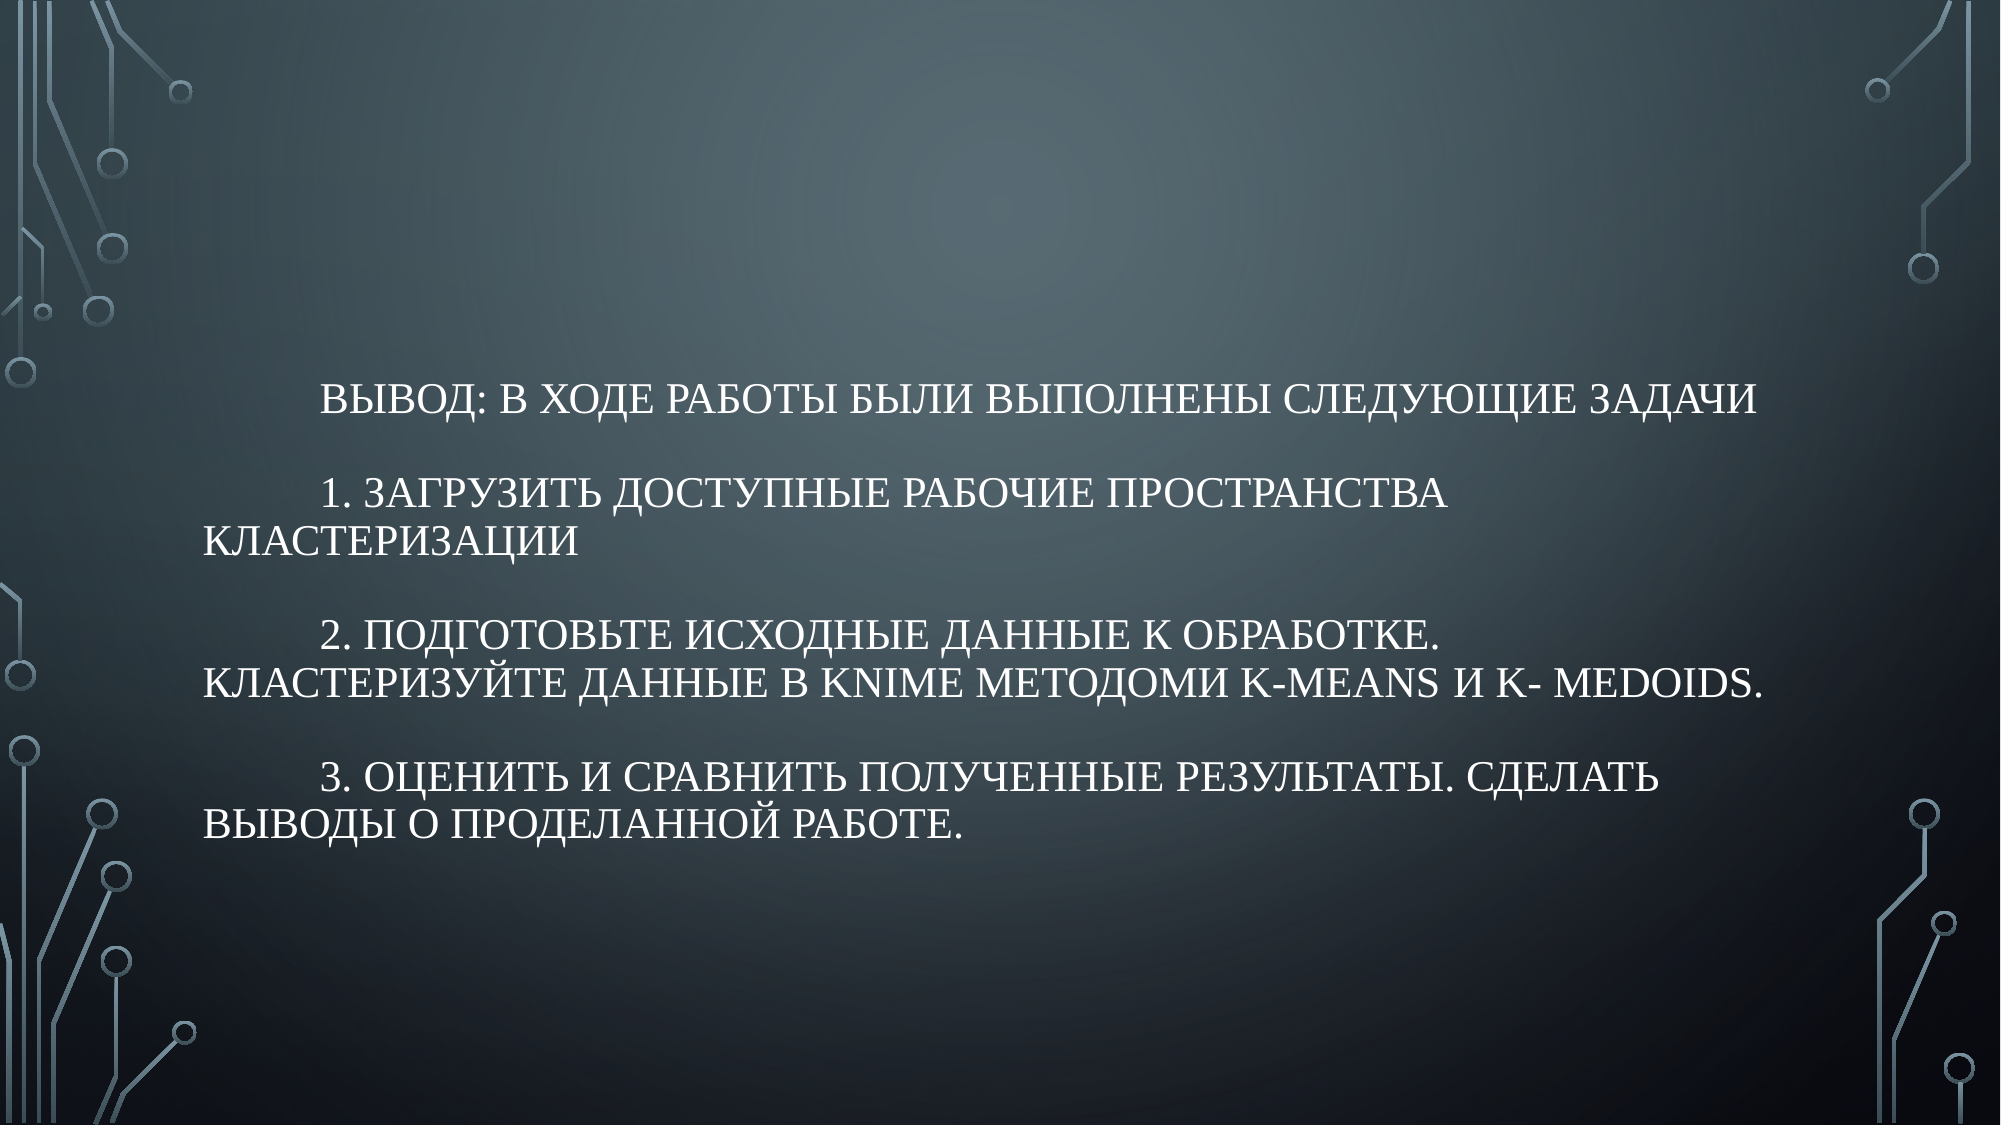

# Вывод: В ходе работы были выполнены следующие задачи 1. Загрузить доступные рабочие пространства кластеризации 2. Подготовьте исходные данные к обработке. Кластеризуйте данные в KNIME методоми k-means и k- Medoids. 3. Оценить и сравнить полученные результаты. Сделать выводы о проделанной работе.